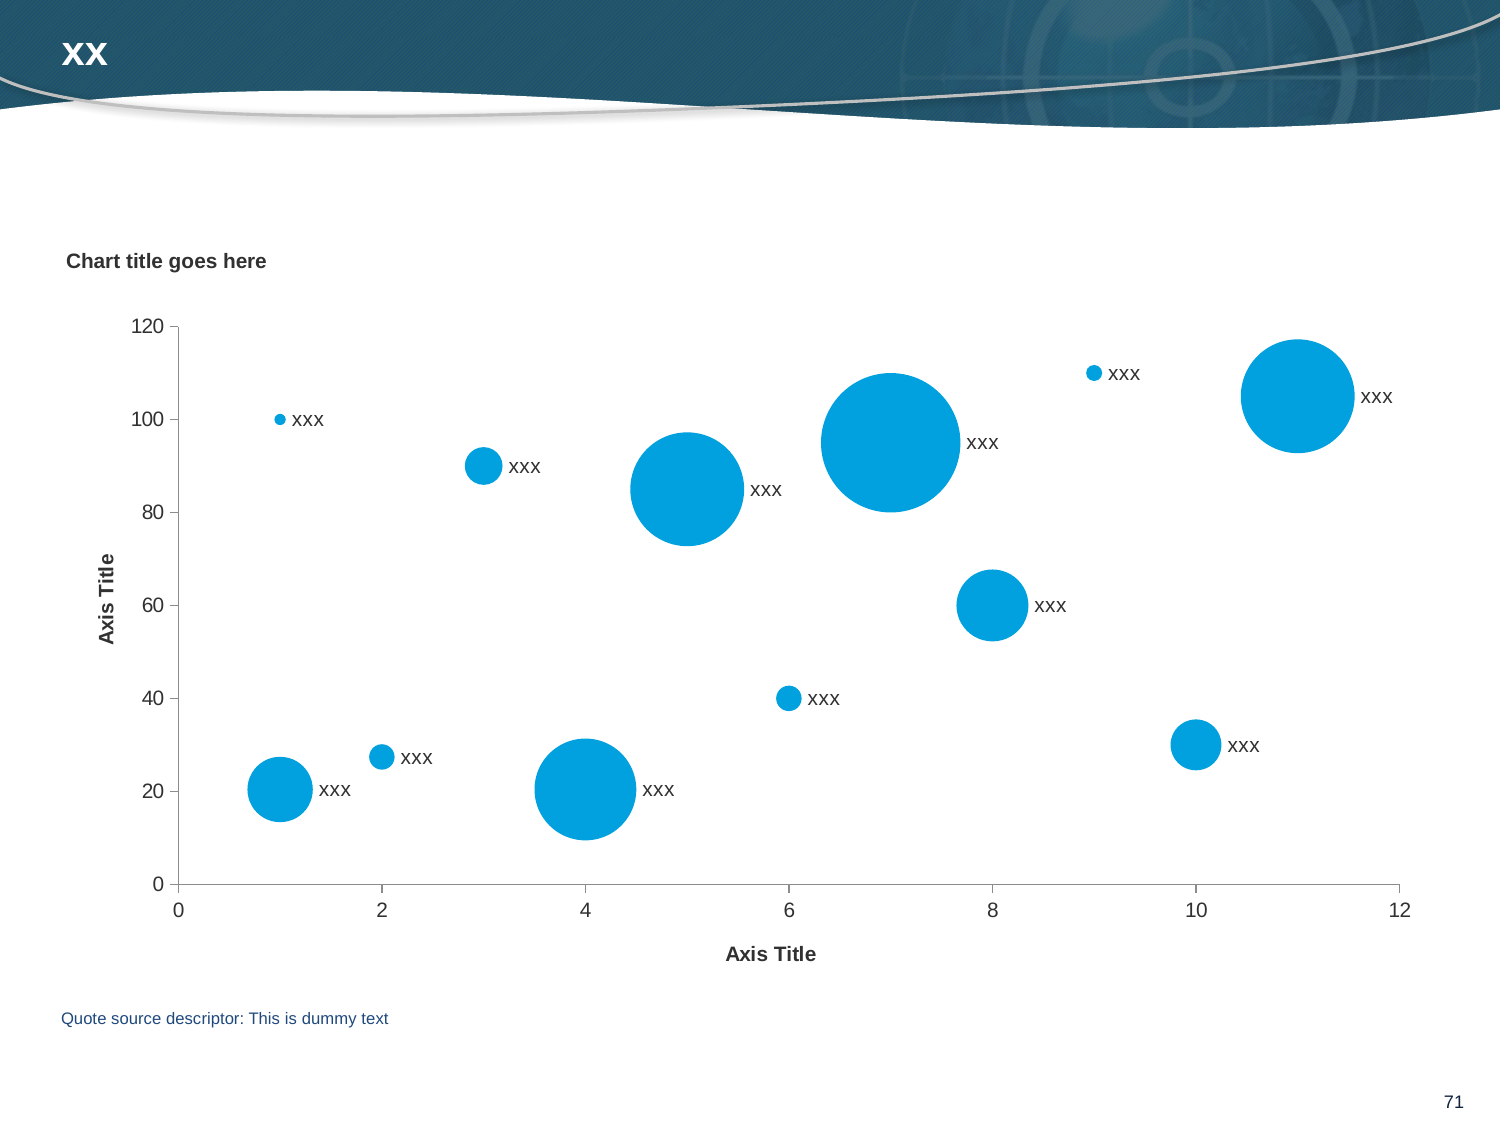

# xx
Chart title goes here

### Chart

| Category | 20 | Size of Bubble 33 5 11 80 100 5 150 40 2 20 |
|---|---|---|
Quote source descriptor: This is dummy text